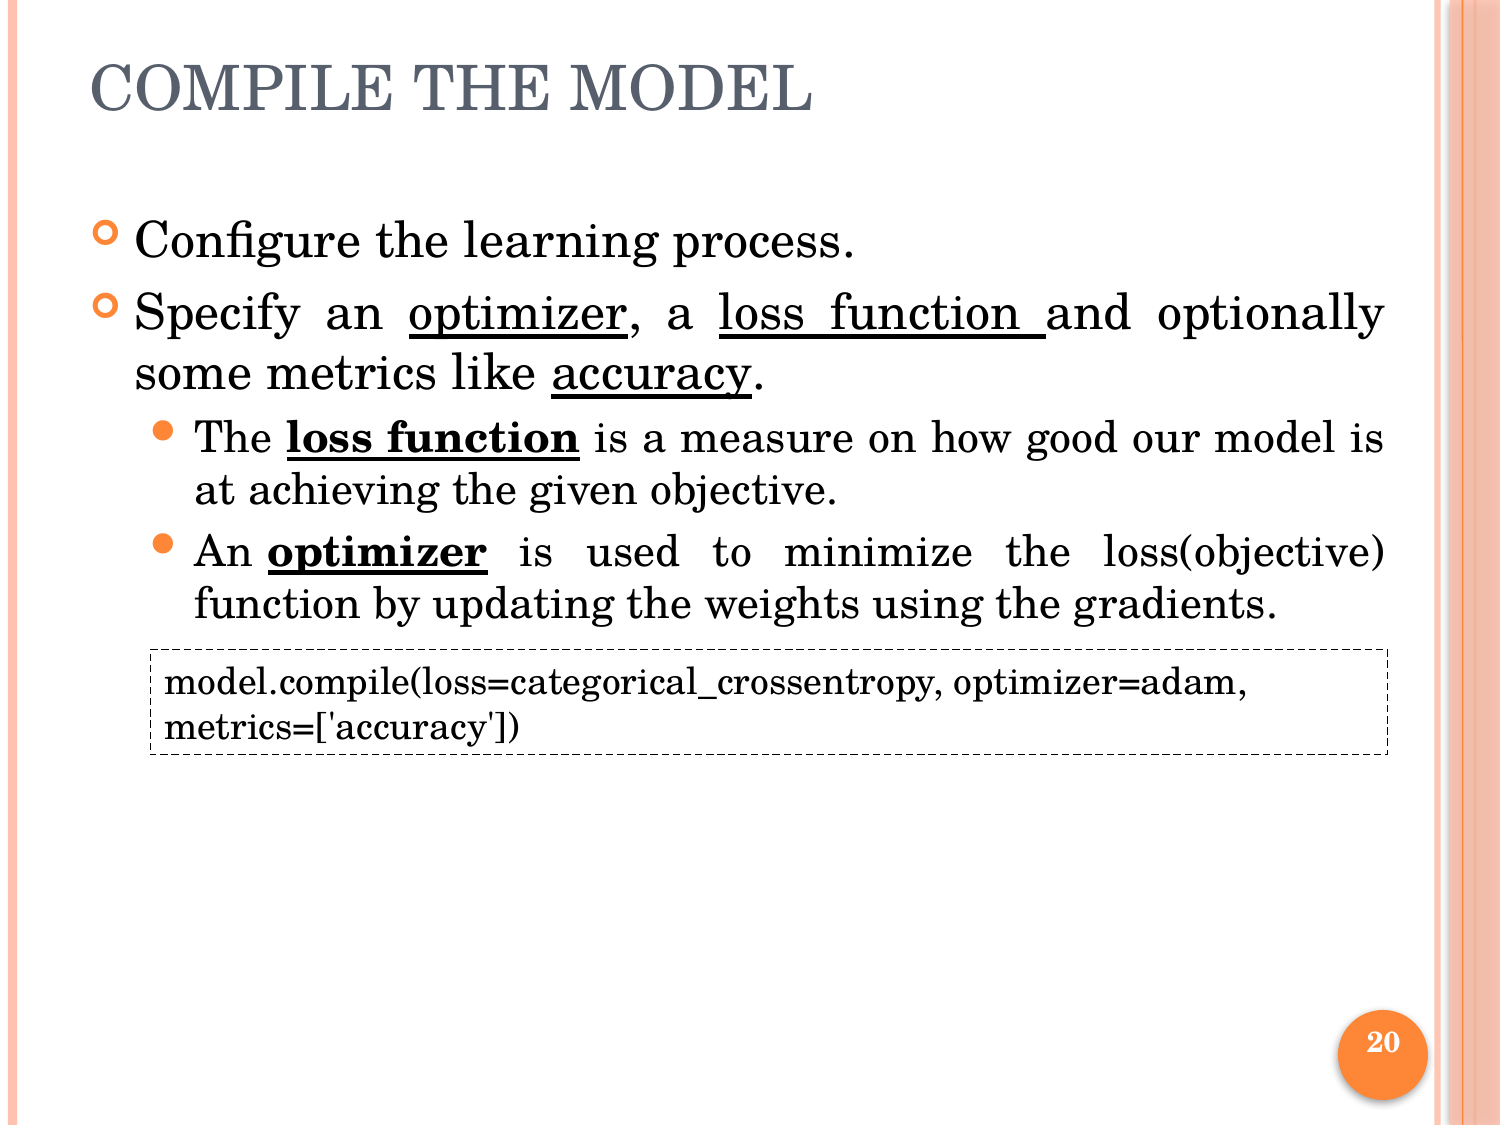

# Compile the model
Configure the learning process.
Specify an optimizer, a loss function and optionally some metrics like accuracy.
The loss function is a measure on how good our model is at achieving the given objective.
An optimizer is used to minimize the loss(objective) function by updating the weights using the gradients.

model.compile(loss=categorical_crossentropy, optimizer=adam, metrics=['accuracy'])
20